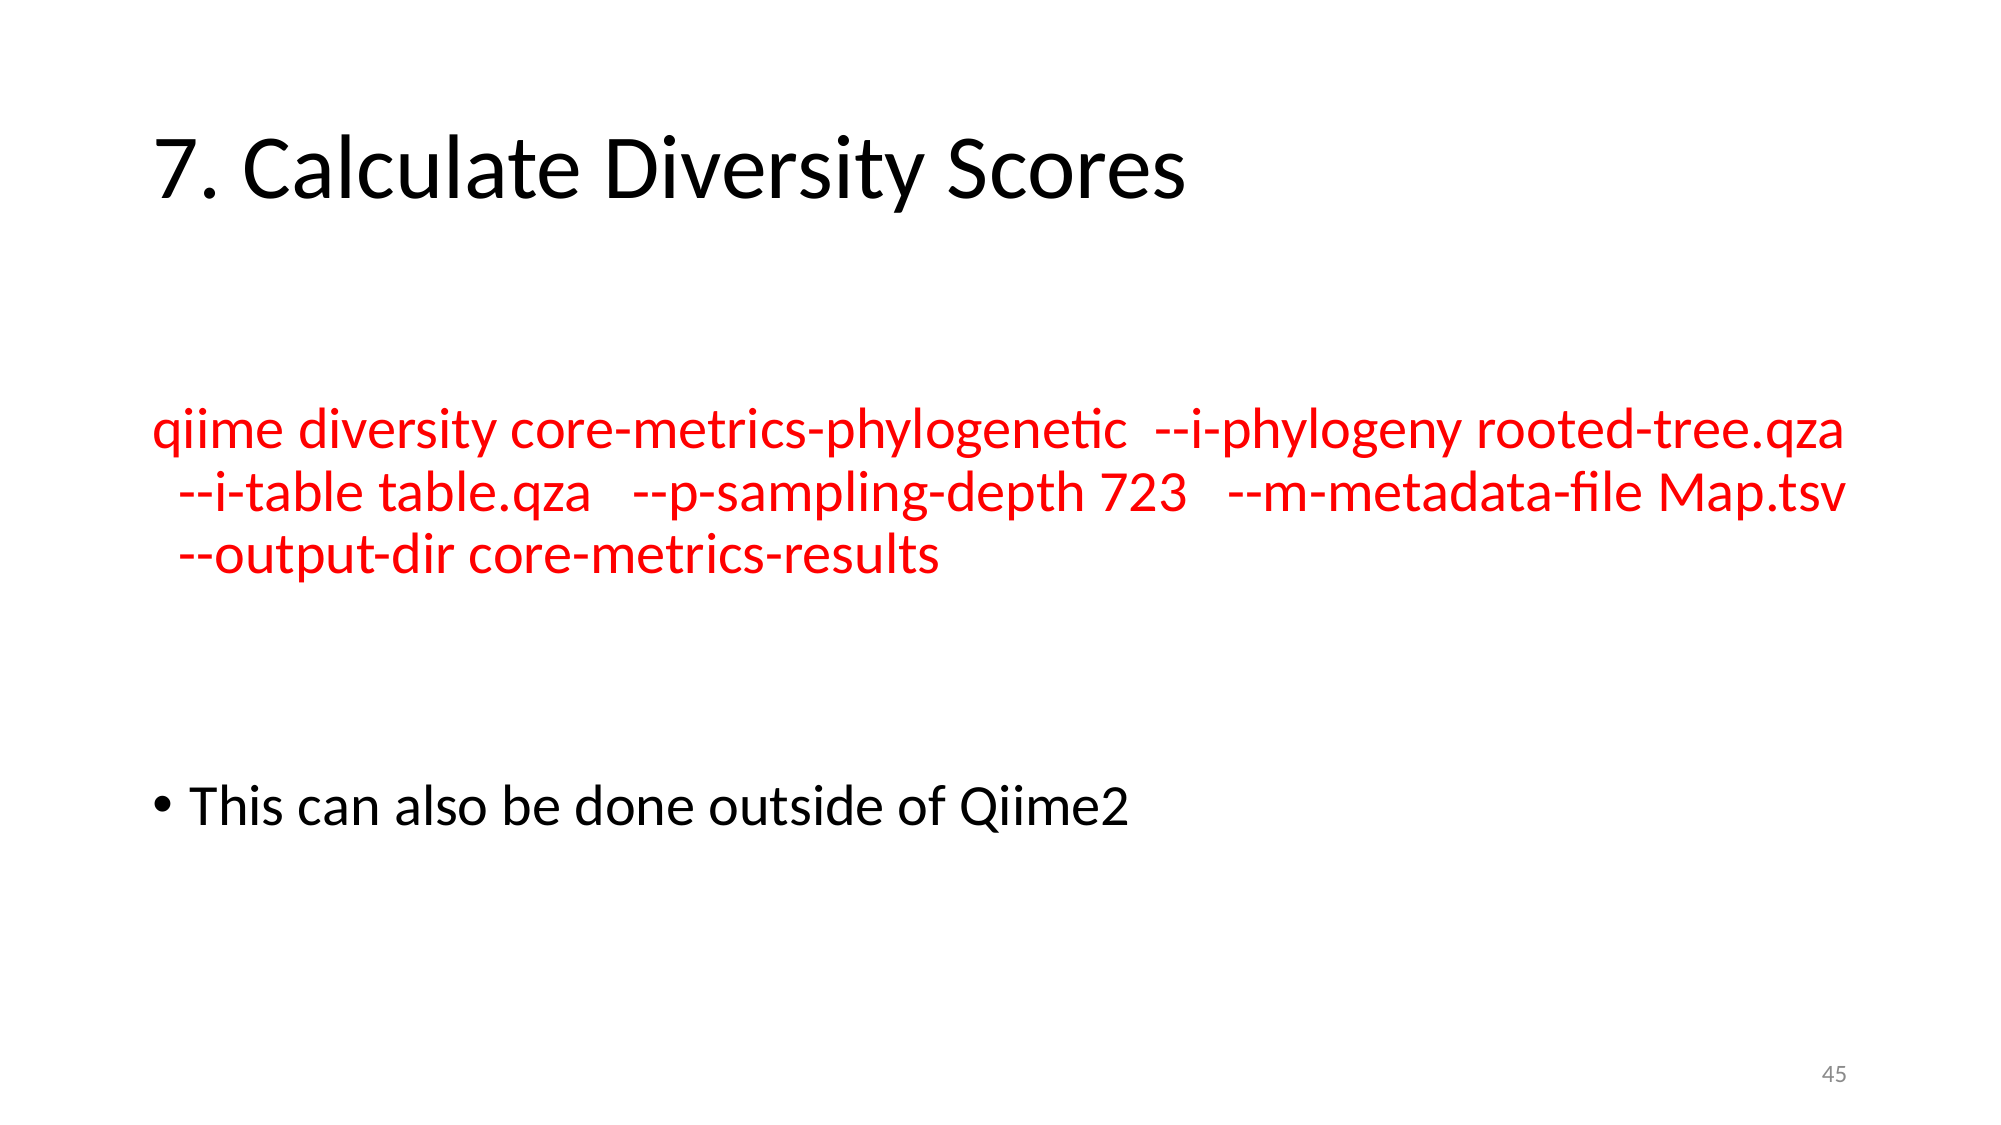

# 7. Calculate Diversity Scores

qiime diversity core-metrics-phylogenetic  --i-phylogeny rooted-tree.qza   --i-table table.qza   --p-sampling-depth 723   --m-metadata-file Map.tsv   --output-dir core-metrics-results

This can also be done outside of Qiime2

45